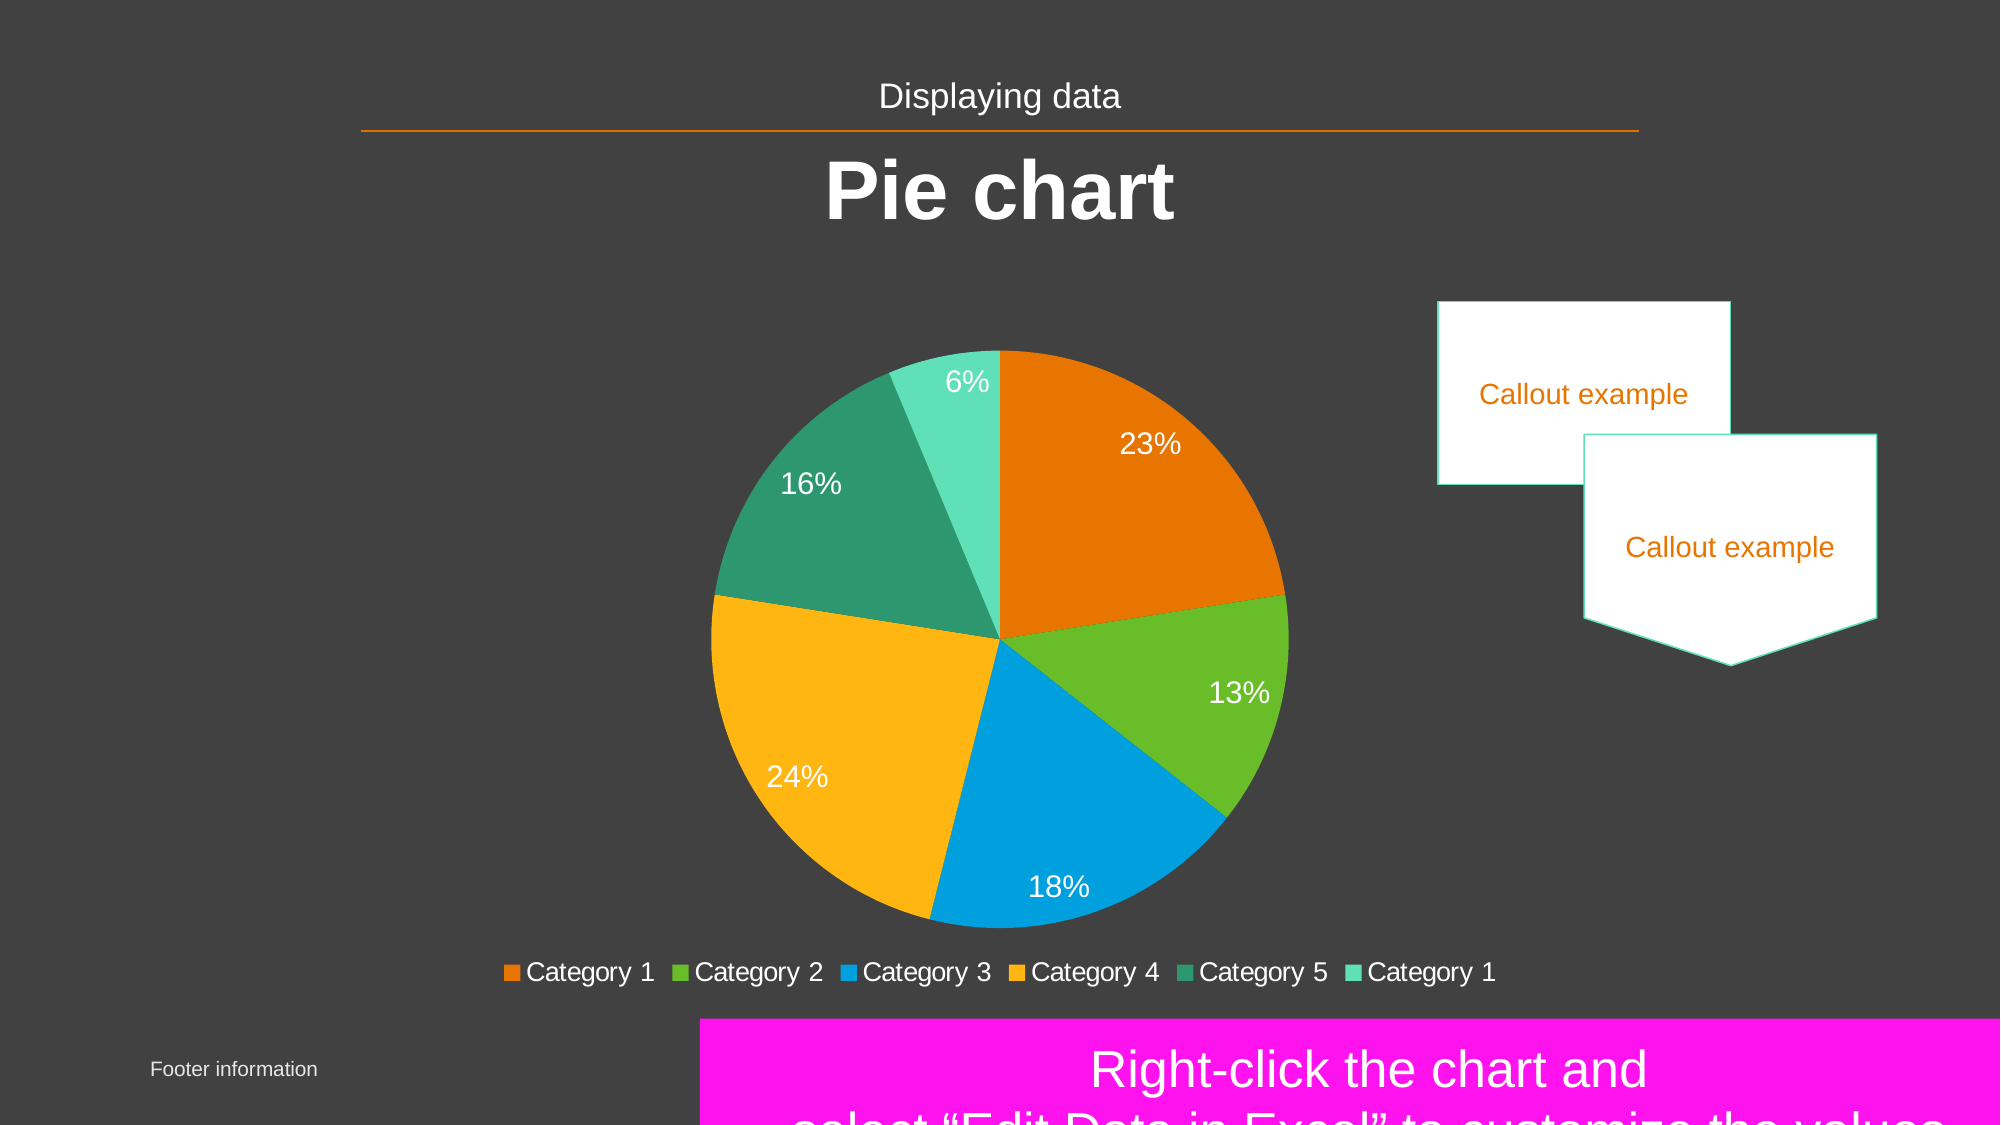

Displaying data

# Pie chart
Callout example

### Chart

| Category | Series 1 |
|---|---|
| Category 1 | 4.3 |
| Category 2 | 2.5 |
| Category 3 | 3.5 |
| Category 4 | 4.5 |
| Category 5 | 3.1 |
| Category 1 | 1.2 |
Callout example
Right-click the chart and
select “Edit Data in Excel” to customize the values.
Footer information